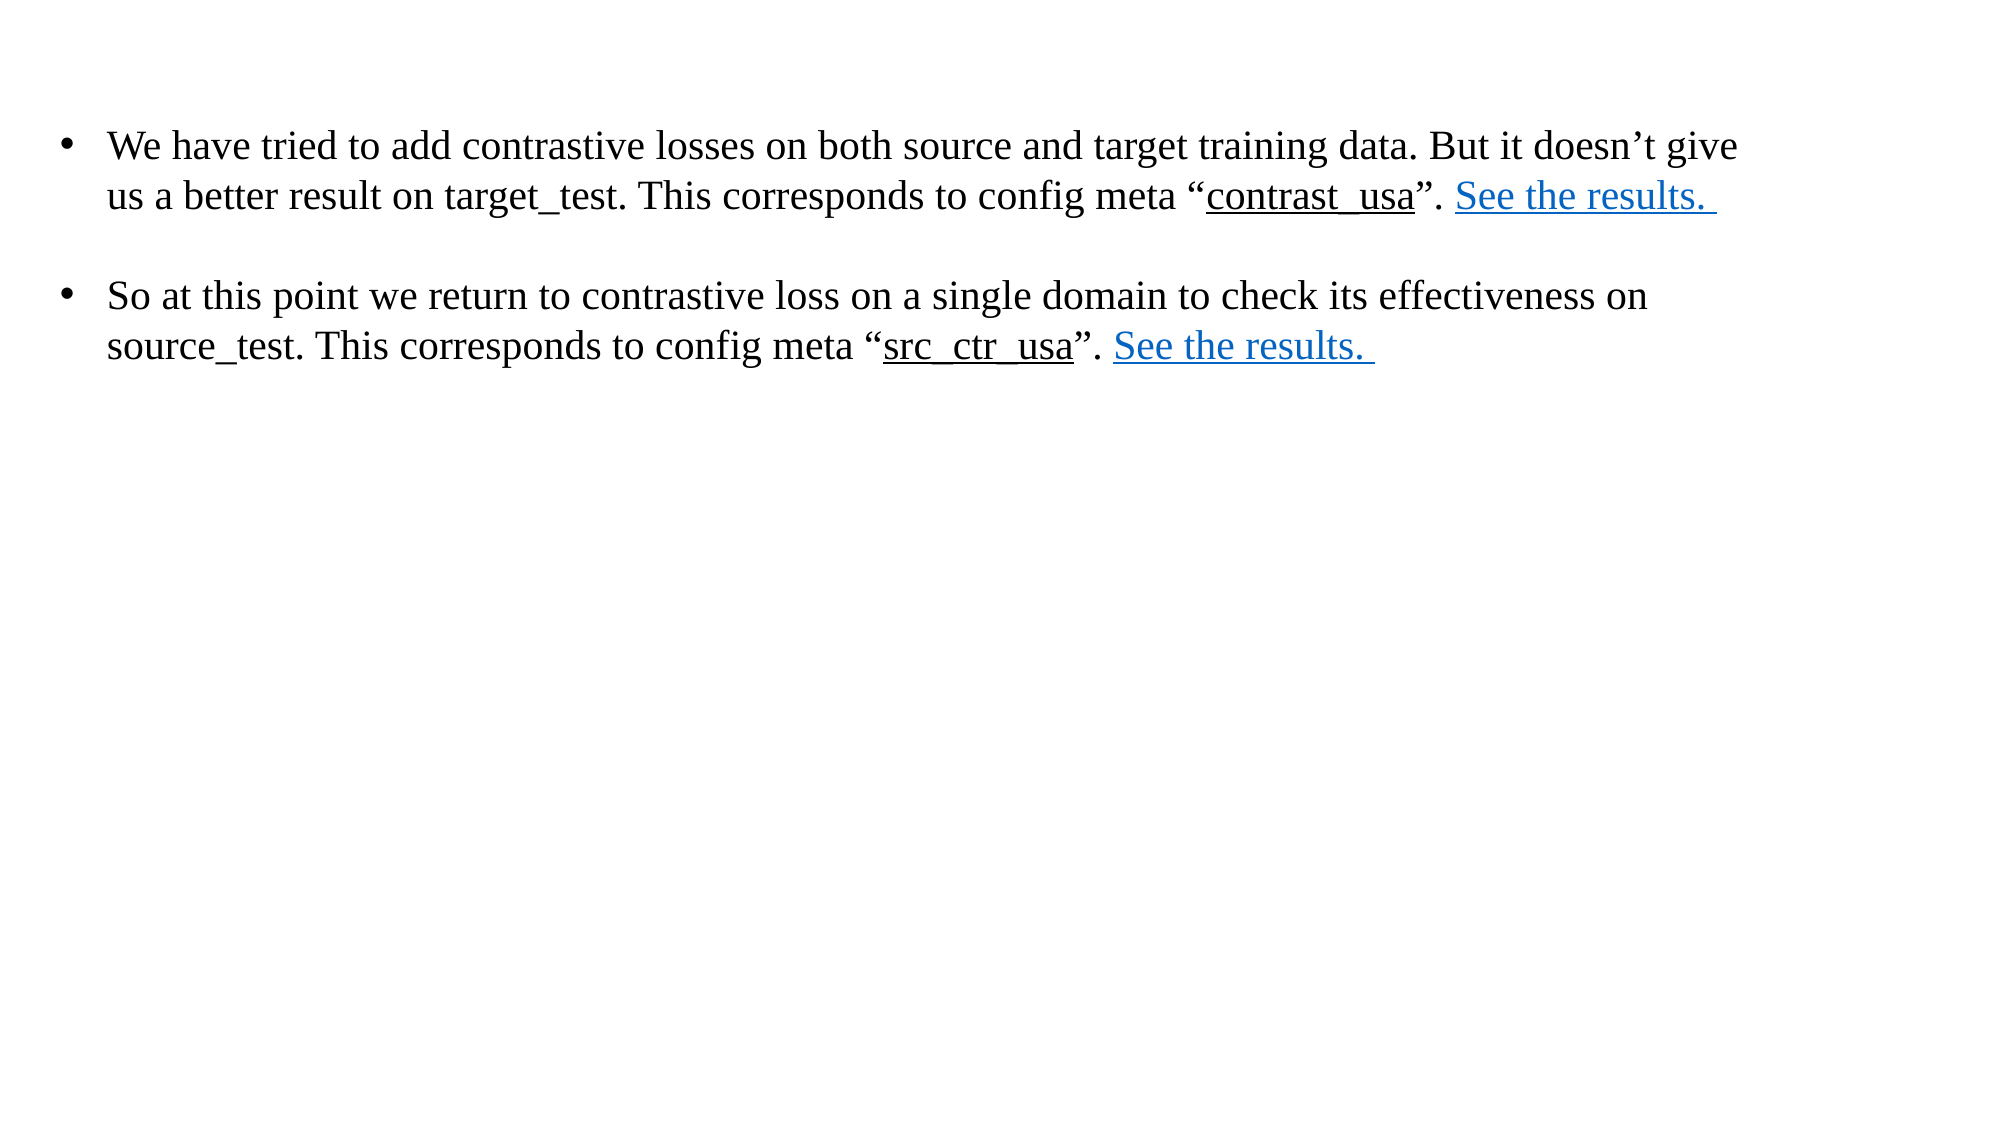

We have tried to add contrastive losses on both source and target training data. But it doesn’t give us a better result on target_test. This corresponds to config meta “contrast_usa”. See the results.

So at this point we return to contrastive loss on a single domain to check its effectiveness on source_test. This corresponds to config meta “src_ctr_usa”. See the results.